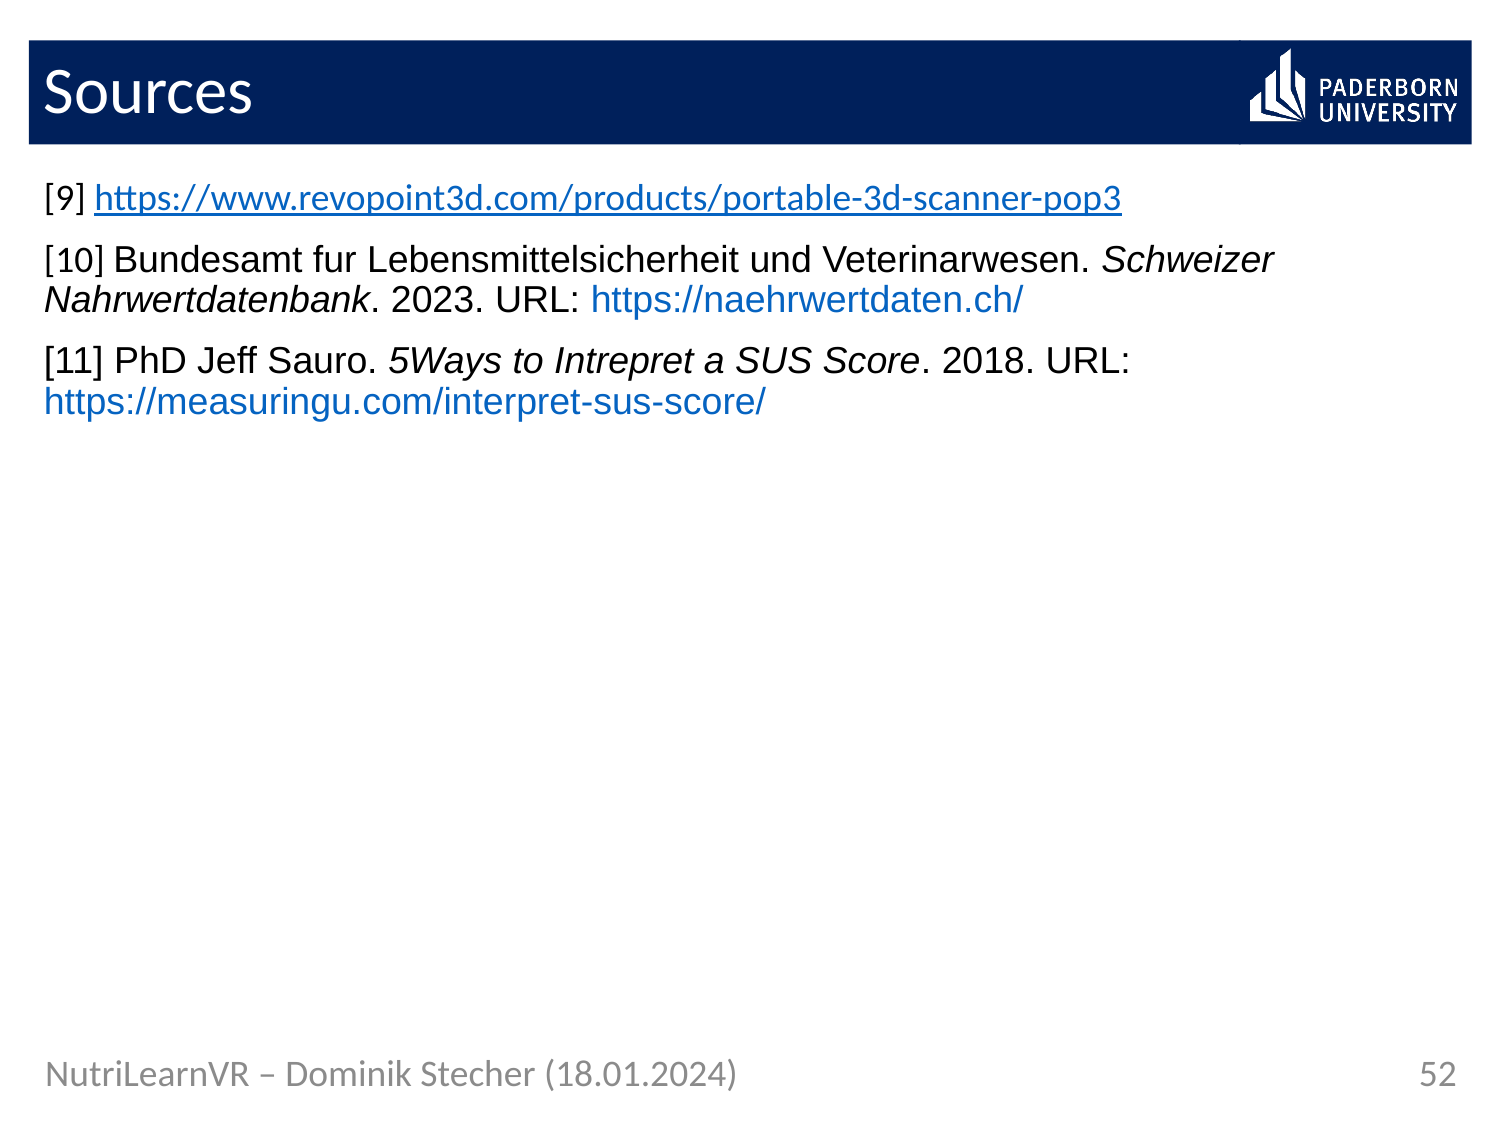

# Sources
[9] https://www.revopoint3d.com/products/portable-3d-scanner-pop3
[10] Bundesamt fur Lebensmittelsicherheit und Veterinarwesen. Schweizer Nahrwertdatenbank. 2023. URL: https://naehrwertdaten.ch/
[11] PhD Jeff Sauro. 5Ways to Intrepret a SUS Score. 2018. URL: https://measuringu.com/interpret-sus-score/

52